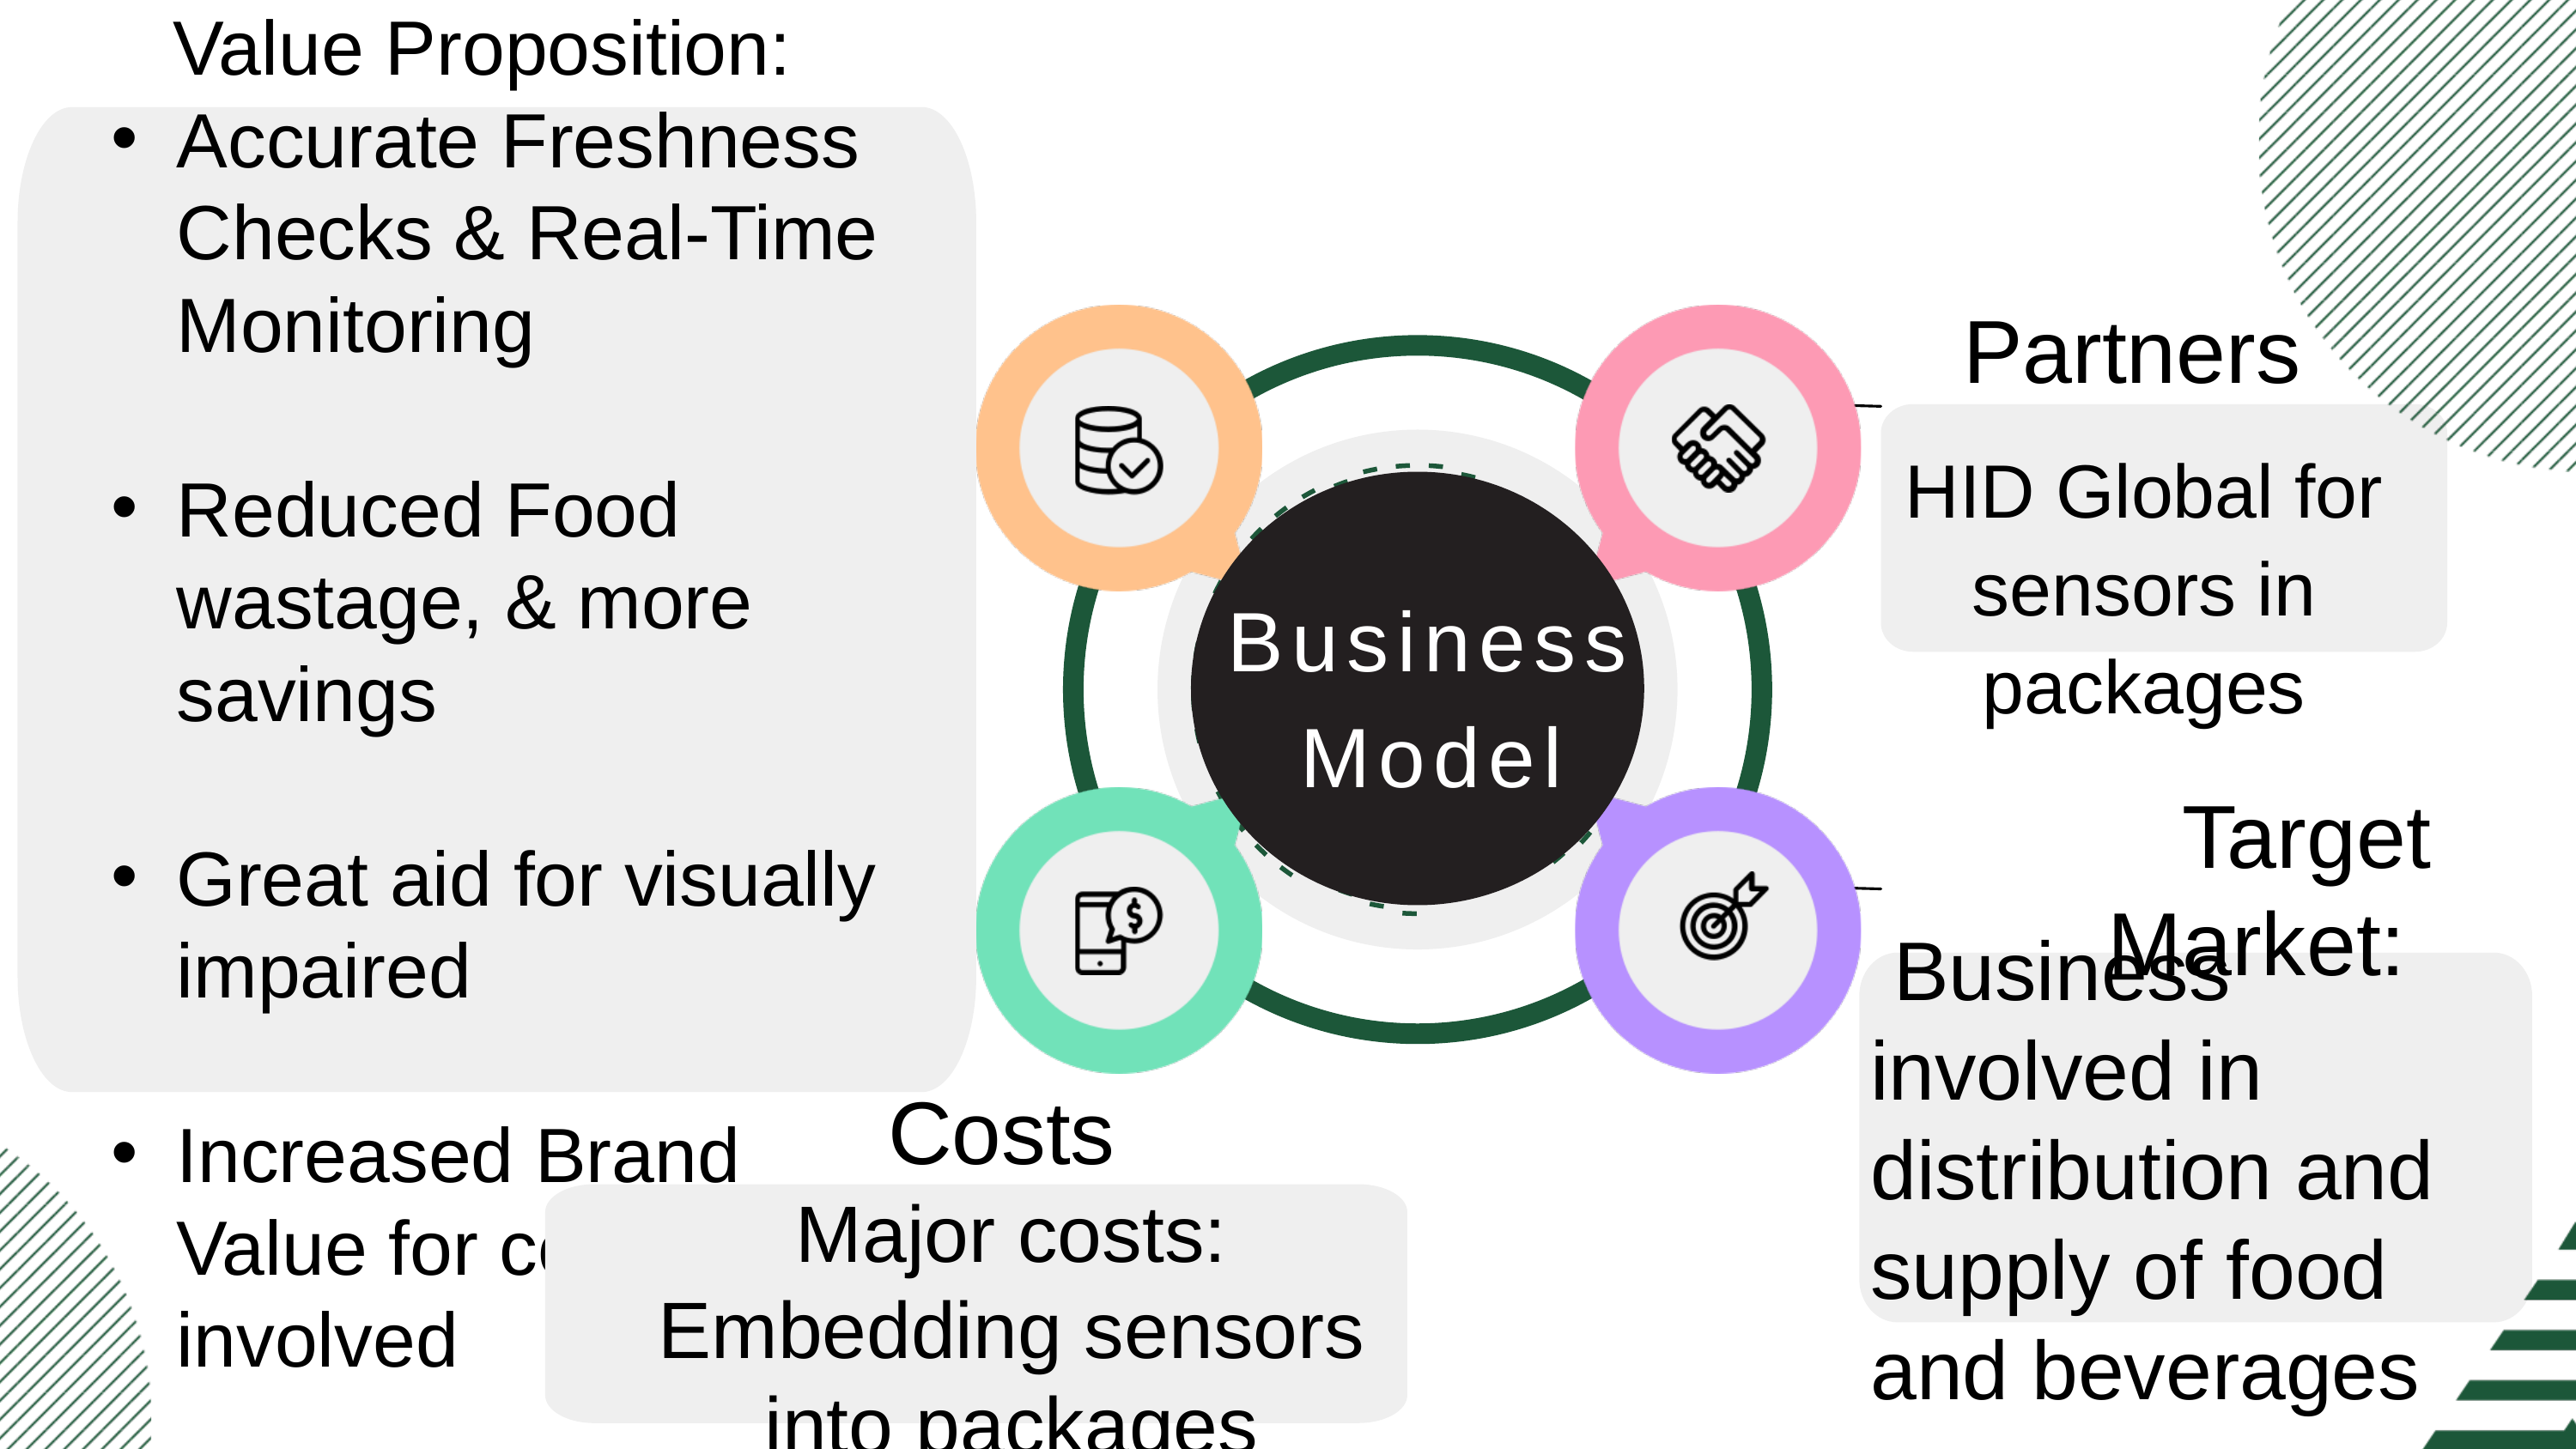

Value Proposition:
Accurate Freshness Checks & Real-Time Monitoring

Reduced Food wastage, & more savings

Great aid for visually impaired

Increased Brand Value for companies involved

Partners

HID Global for sensors in packages

Business Model

Target Market:
 Business involved in distribution and supply of food and beverages

            Costs
Major costs: Embedding sensors into packages